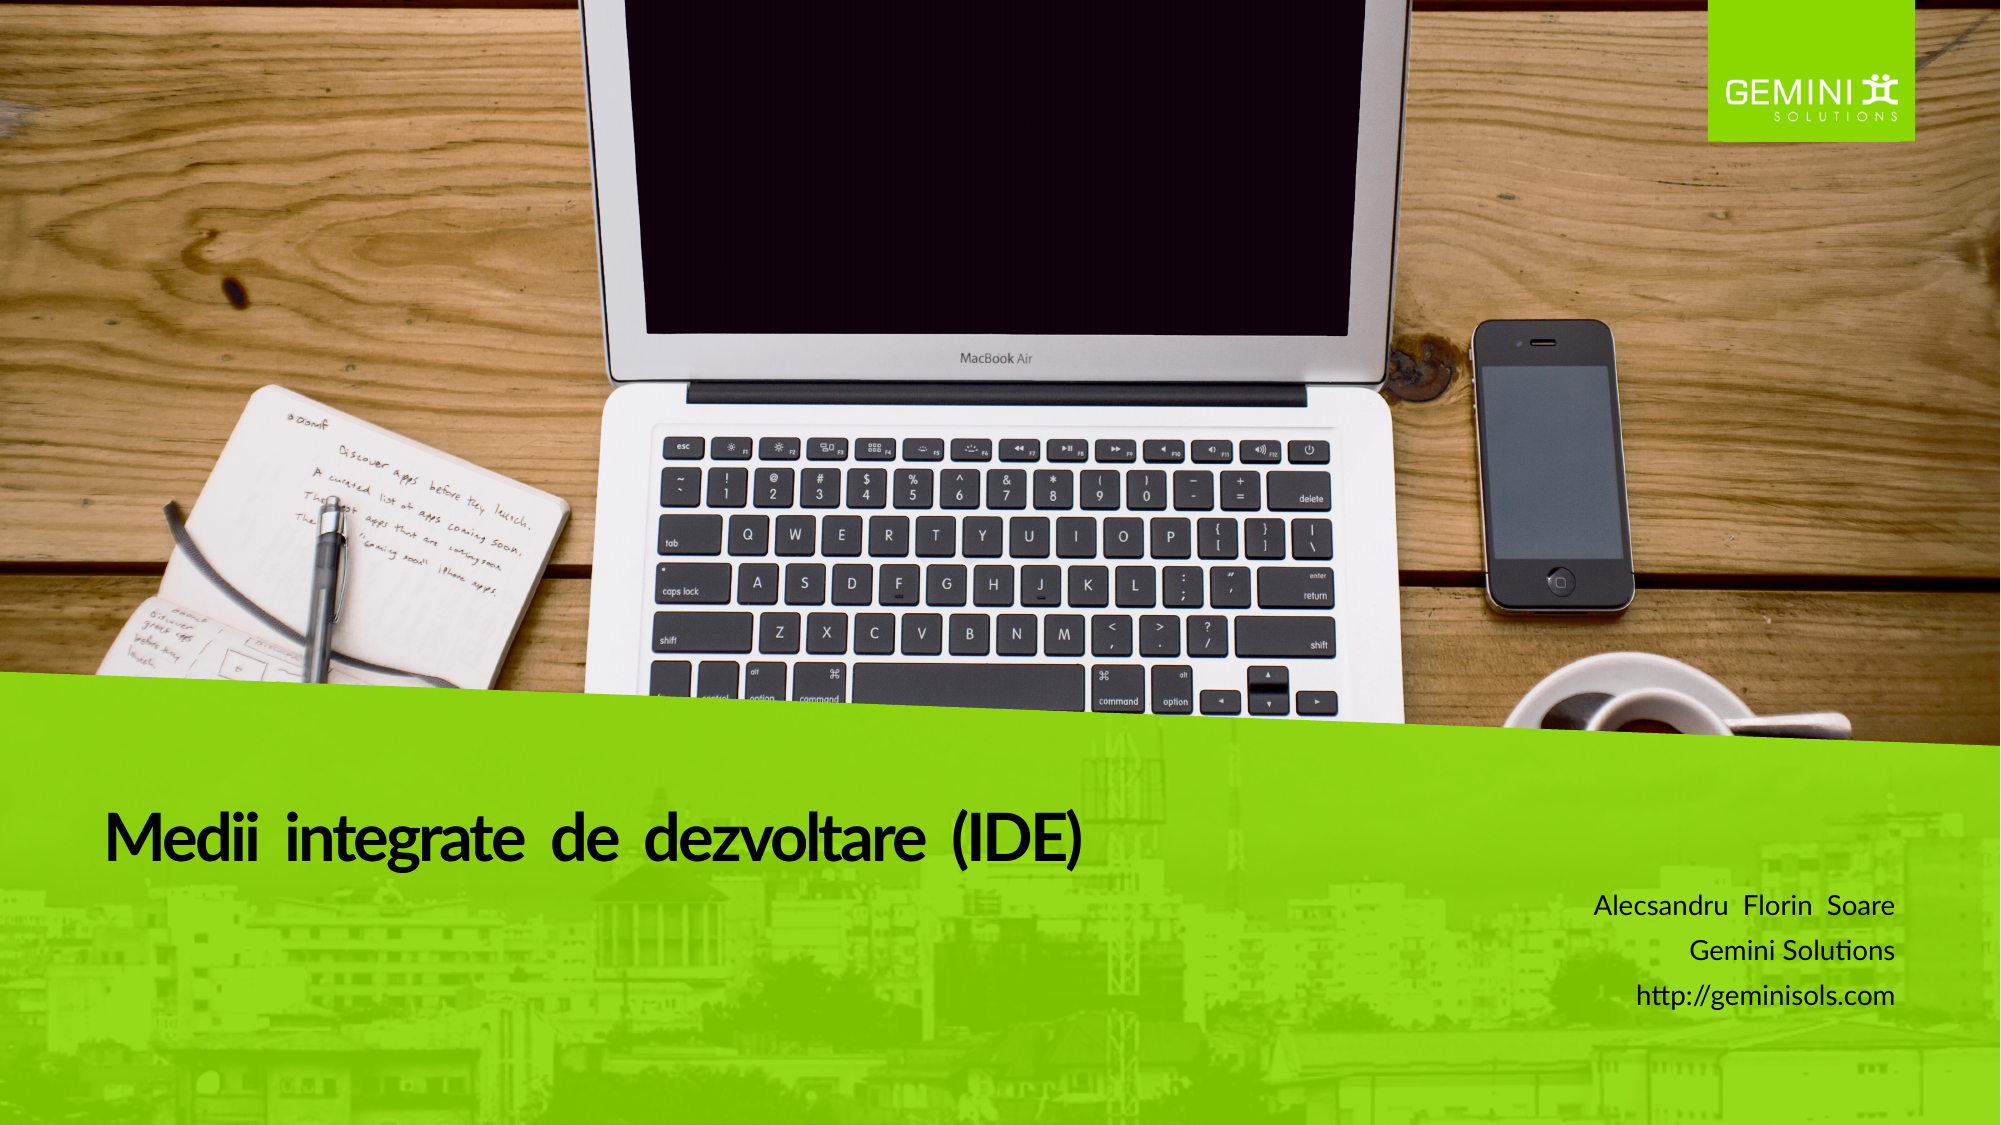

# Medii  integrate  de  dezvoltare  (IDE)
Alecsandru  Florin  Soare
Gemini Solutions
http://geminisols.com